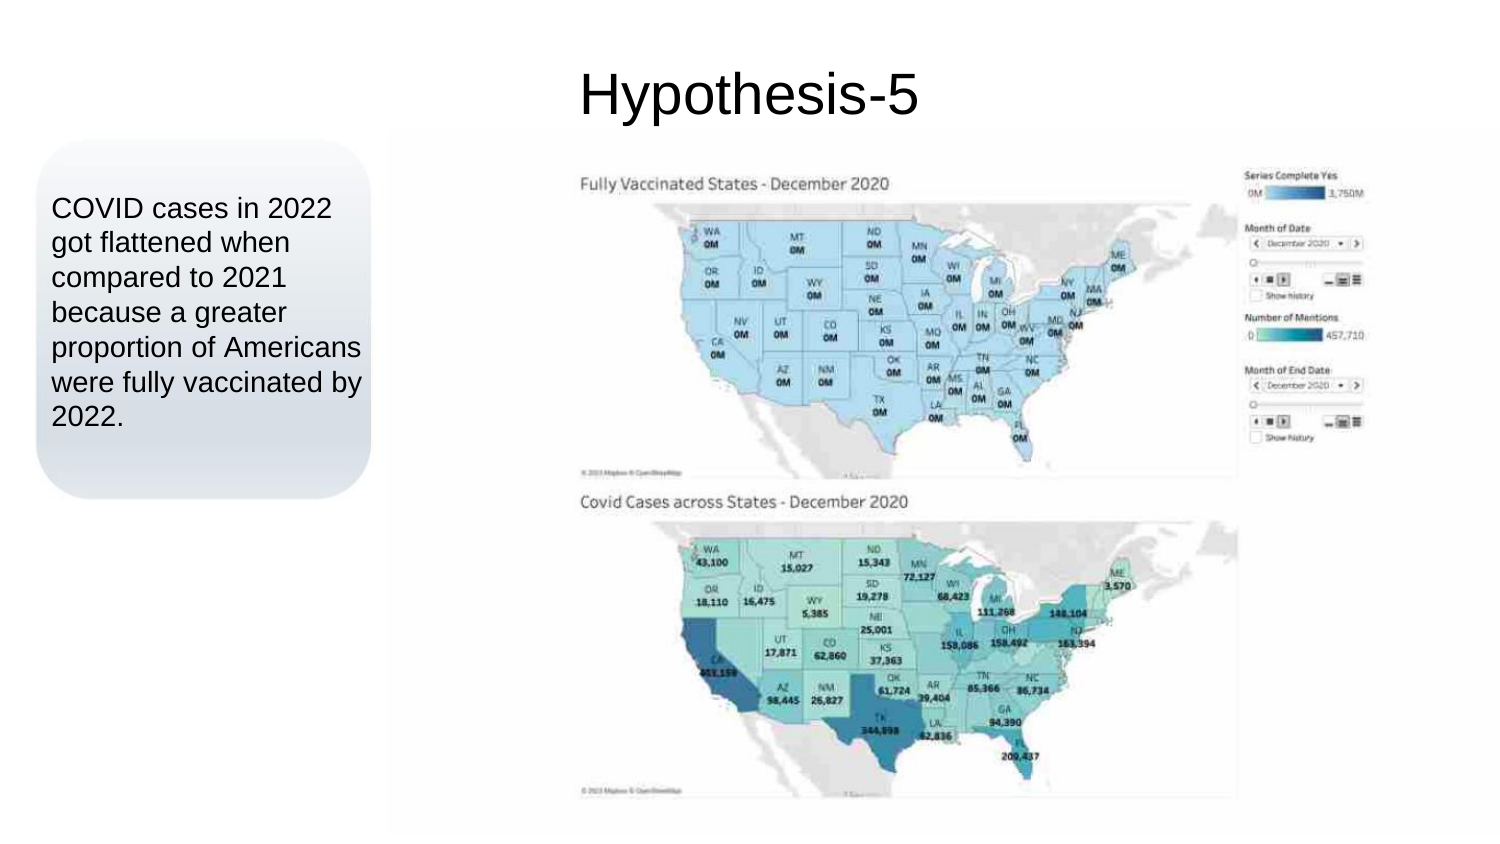

Hypothesis-5
COVID cases in 2022
got flattened when
compared to 2021
because a greater
proportion of Americans
were fully vaccinated by
2022.